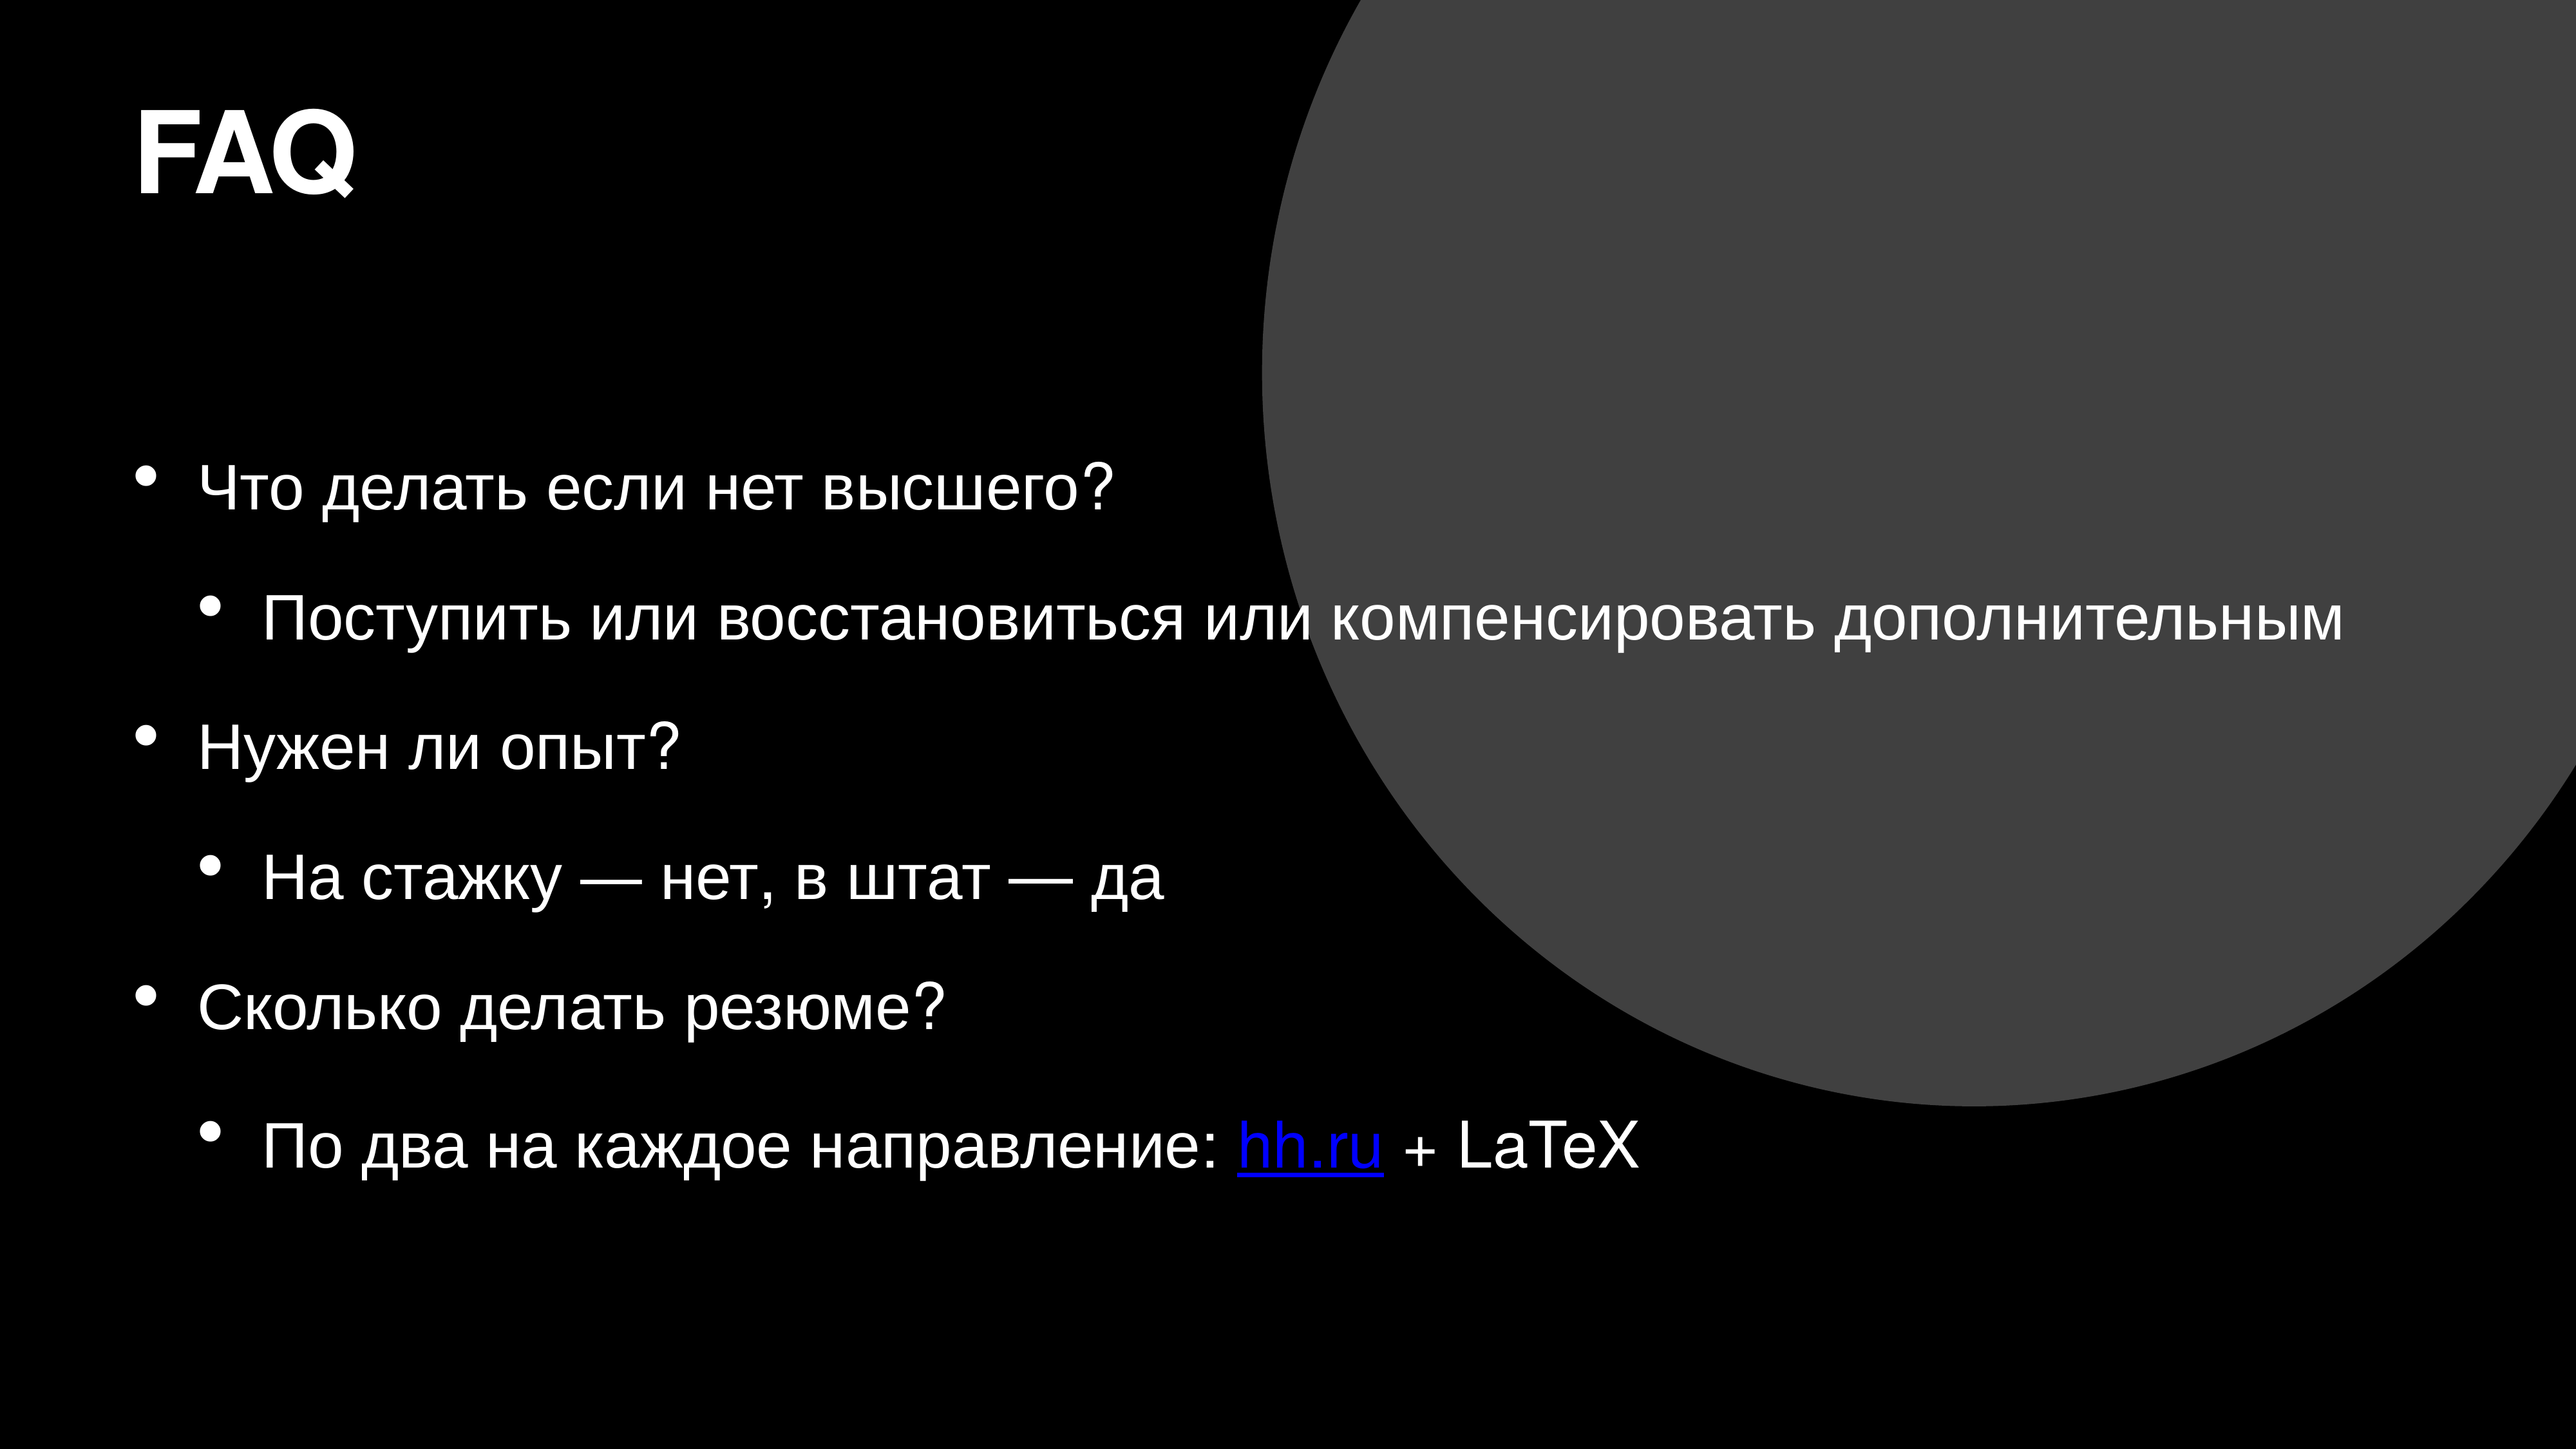

# FAQ

Что делать если нет высшего?
Поступить или восстановиться или компенсировать дополнительным
Нужен ли опыт?
На стажку — нет, в штат — да
Сколько делать резюме?
По два на каждое направление: hh.ru + LaTeX